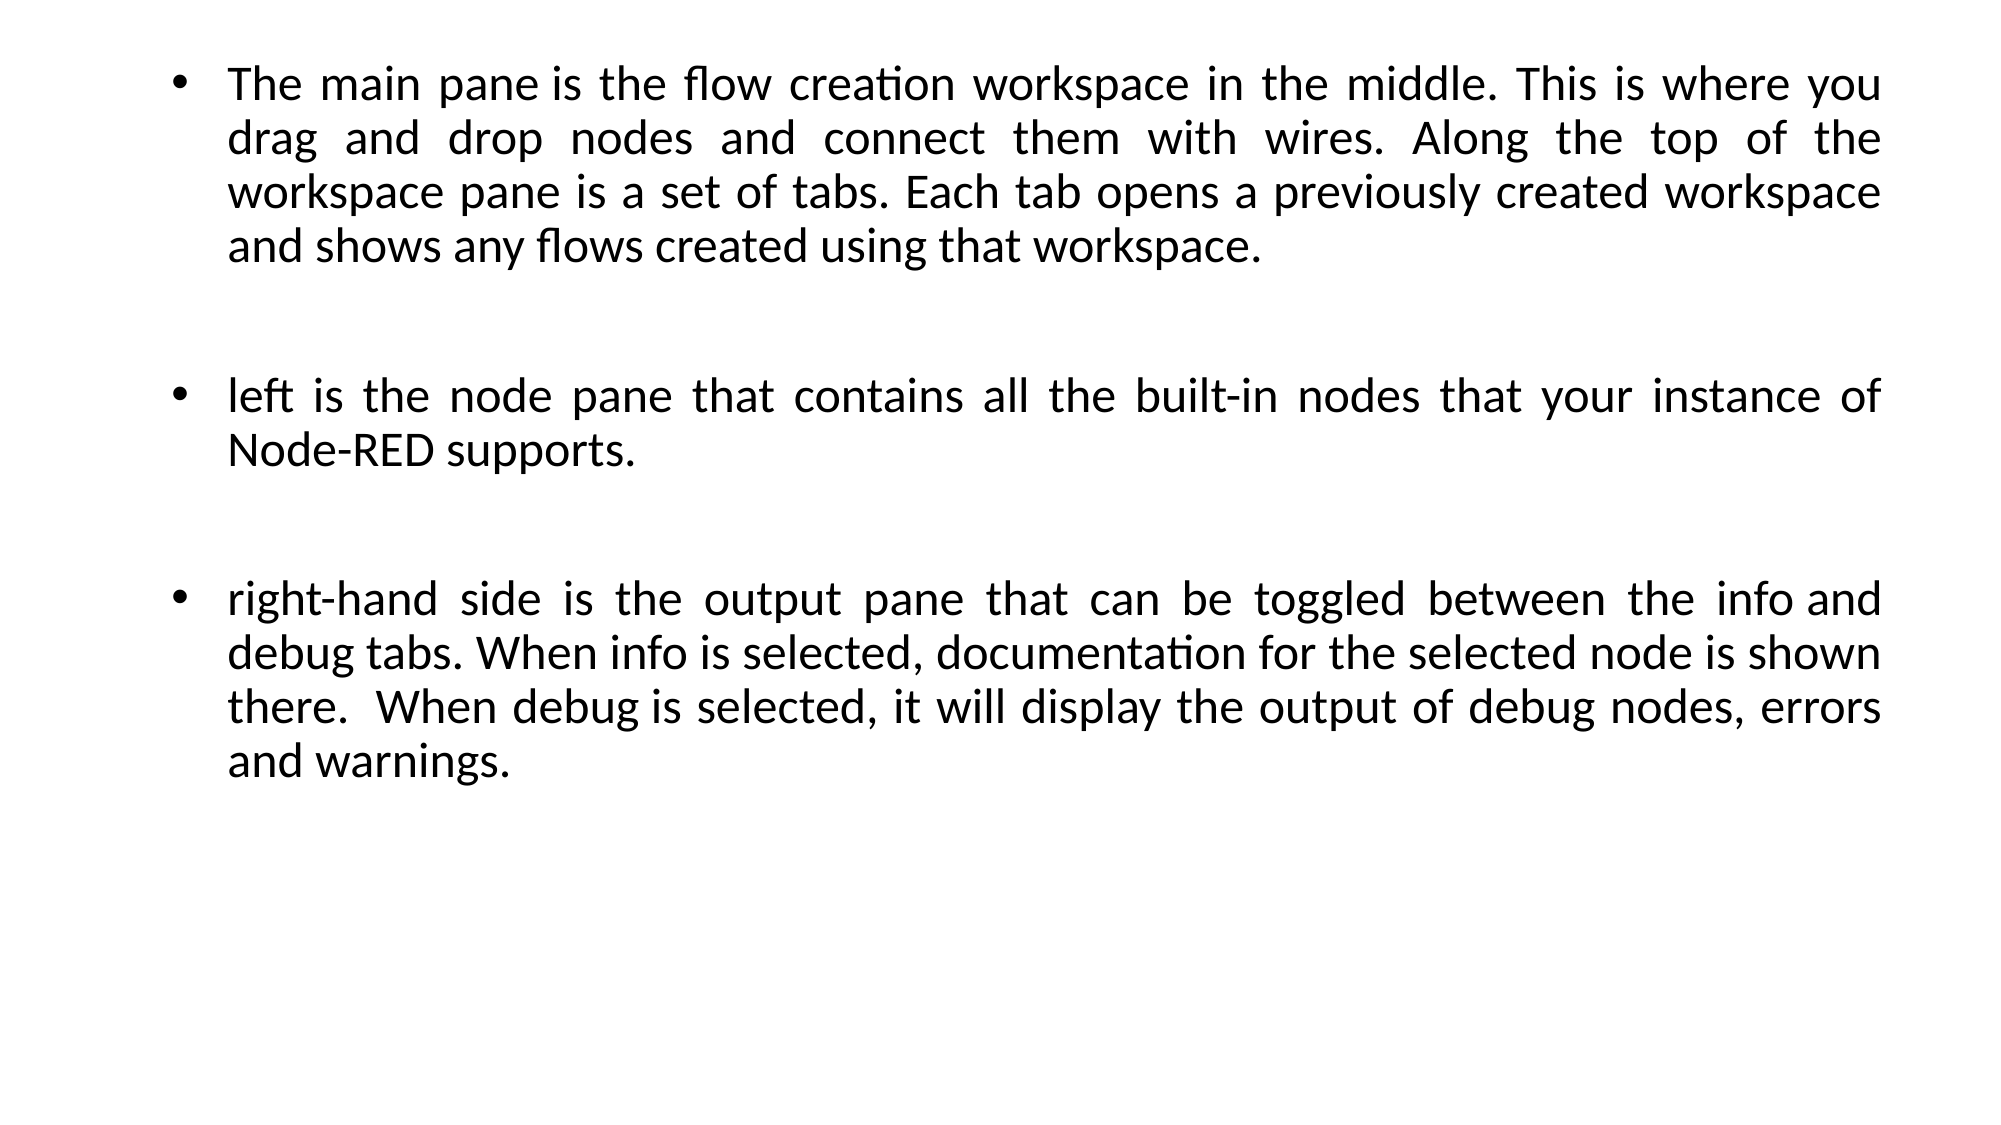

The main pane is the flow creation workspace in the middle. This is where you drag and drop nodes and connect them with wires. Along the top of the workspace pane is a set of tabs. Each tab opens a previously created workspace and shows any flows created using that workspace.

left is the node pane that contains all the built-in nodes that your instance of Node-RED supports.

right-hand side is the output pane that can be toggled between the info and debug tabs. When info is selected, documentation for the selected node is shown there.  When debug is selected, it will display the output of debug nodes, errors and warnings.